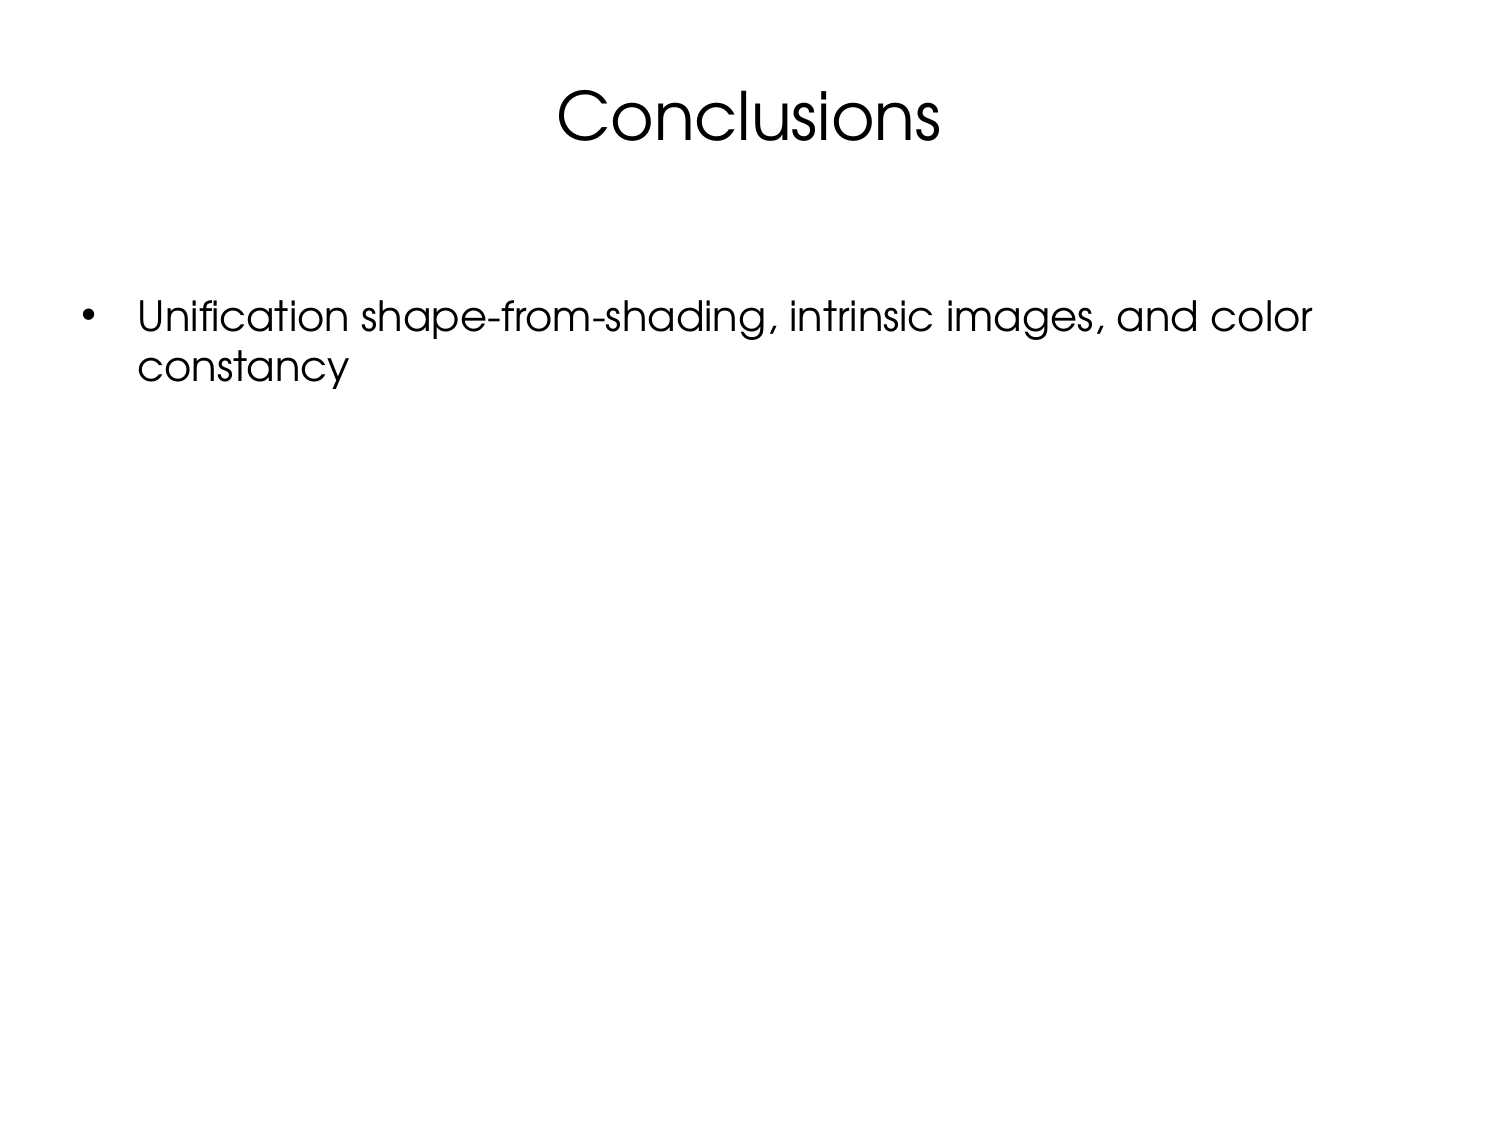

Conclusions
Unification shape-from-shading, intrinsic images, and color constancy
12